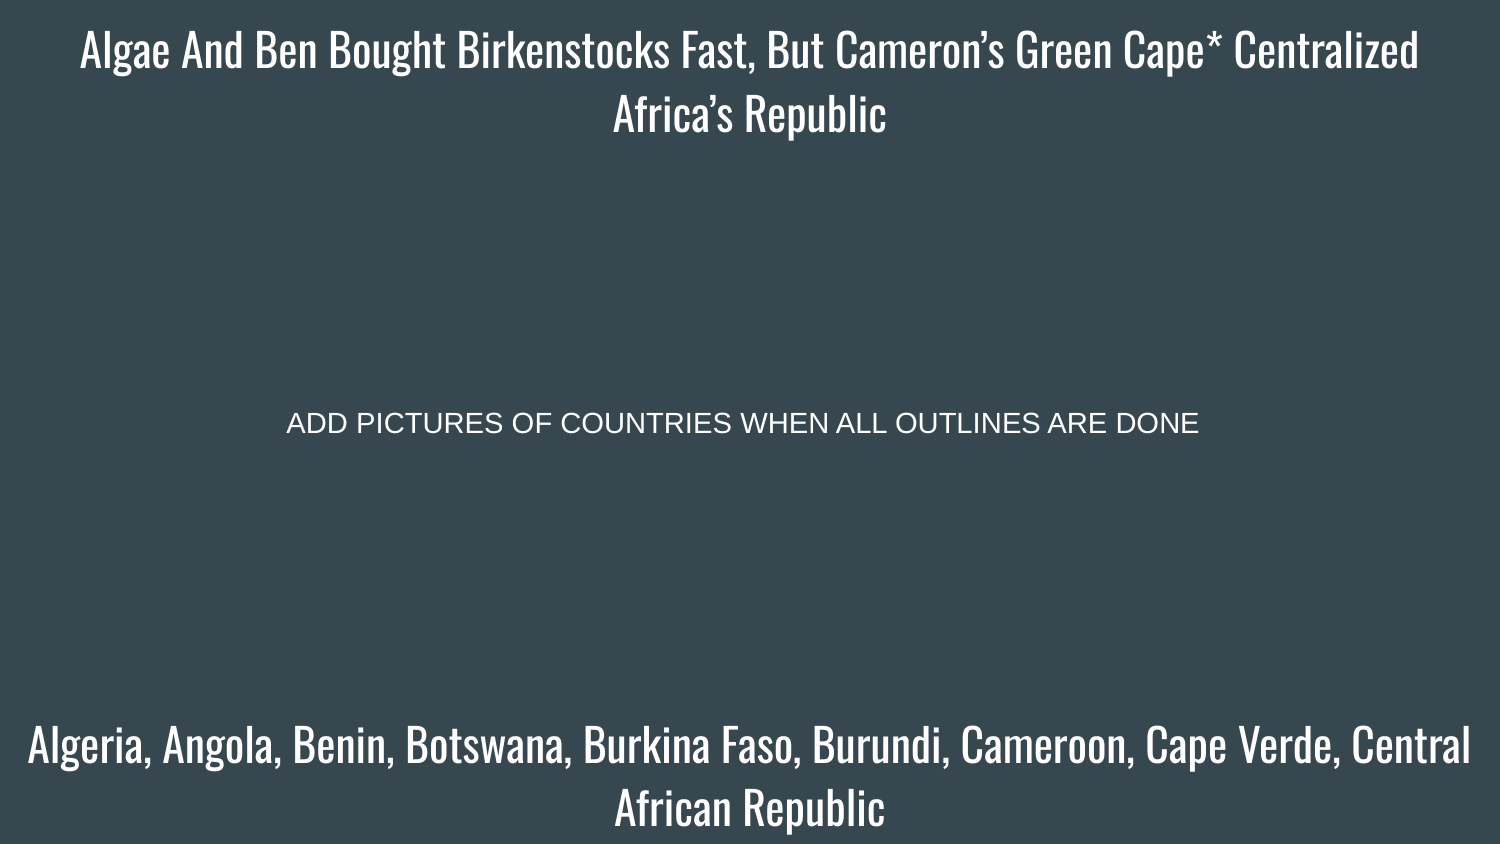

Algae And Ben Bought Birkenstocks Fast, But Cameron’s Green Cape* Centralized Africa’s Republic
ADD PICTURES OF COUNTRIES WHEN ALL OUTLINES ARE DONE
# Algeria, Angola, Benin, Botswana, Burkina Faso, Burundi, Cameroon, Cape Verde, Central African Republic